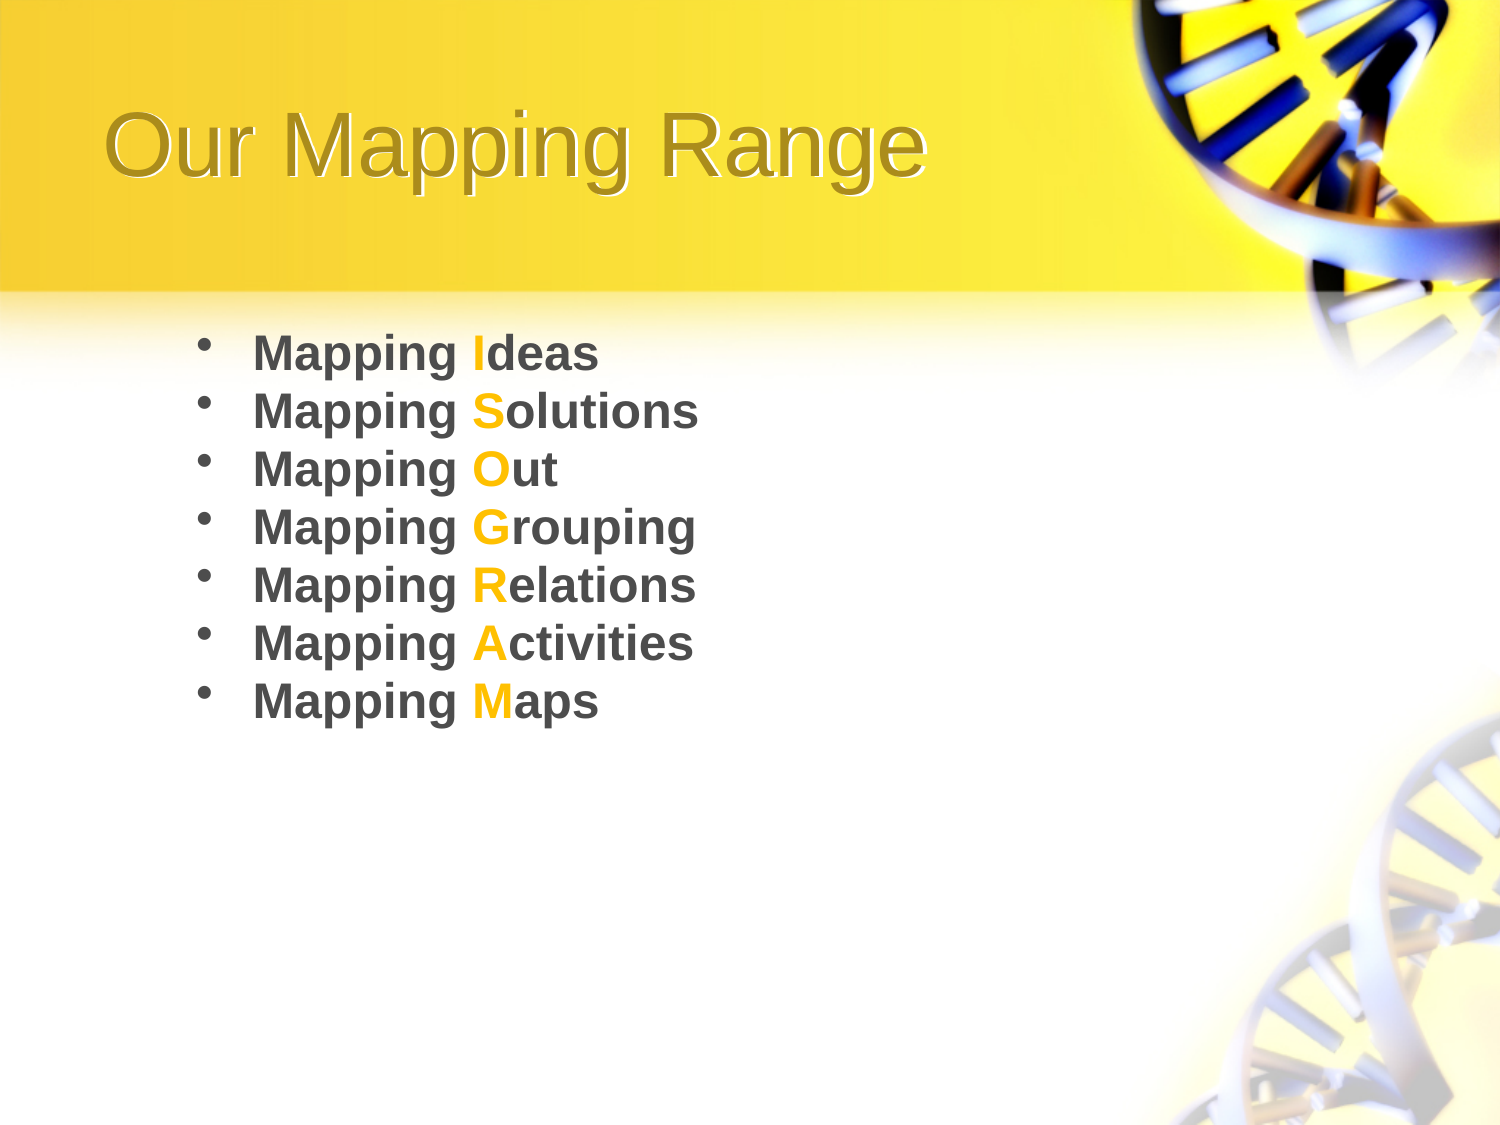

# Our Mapping Range
Mapping Ideas
Mapping Solutions
Mapping Out
Mapping Grouping
Mapping Relations
Mapping Activities
Mapping Maps